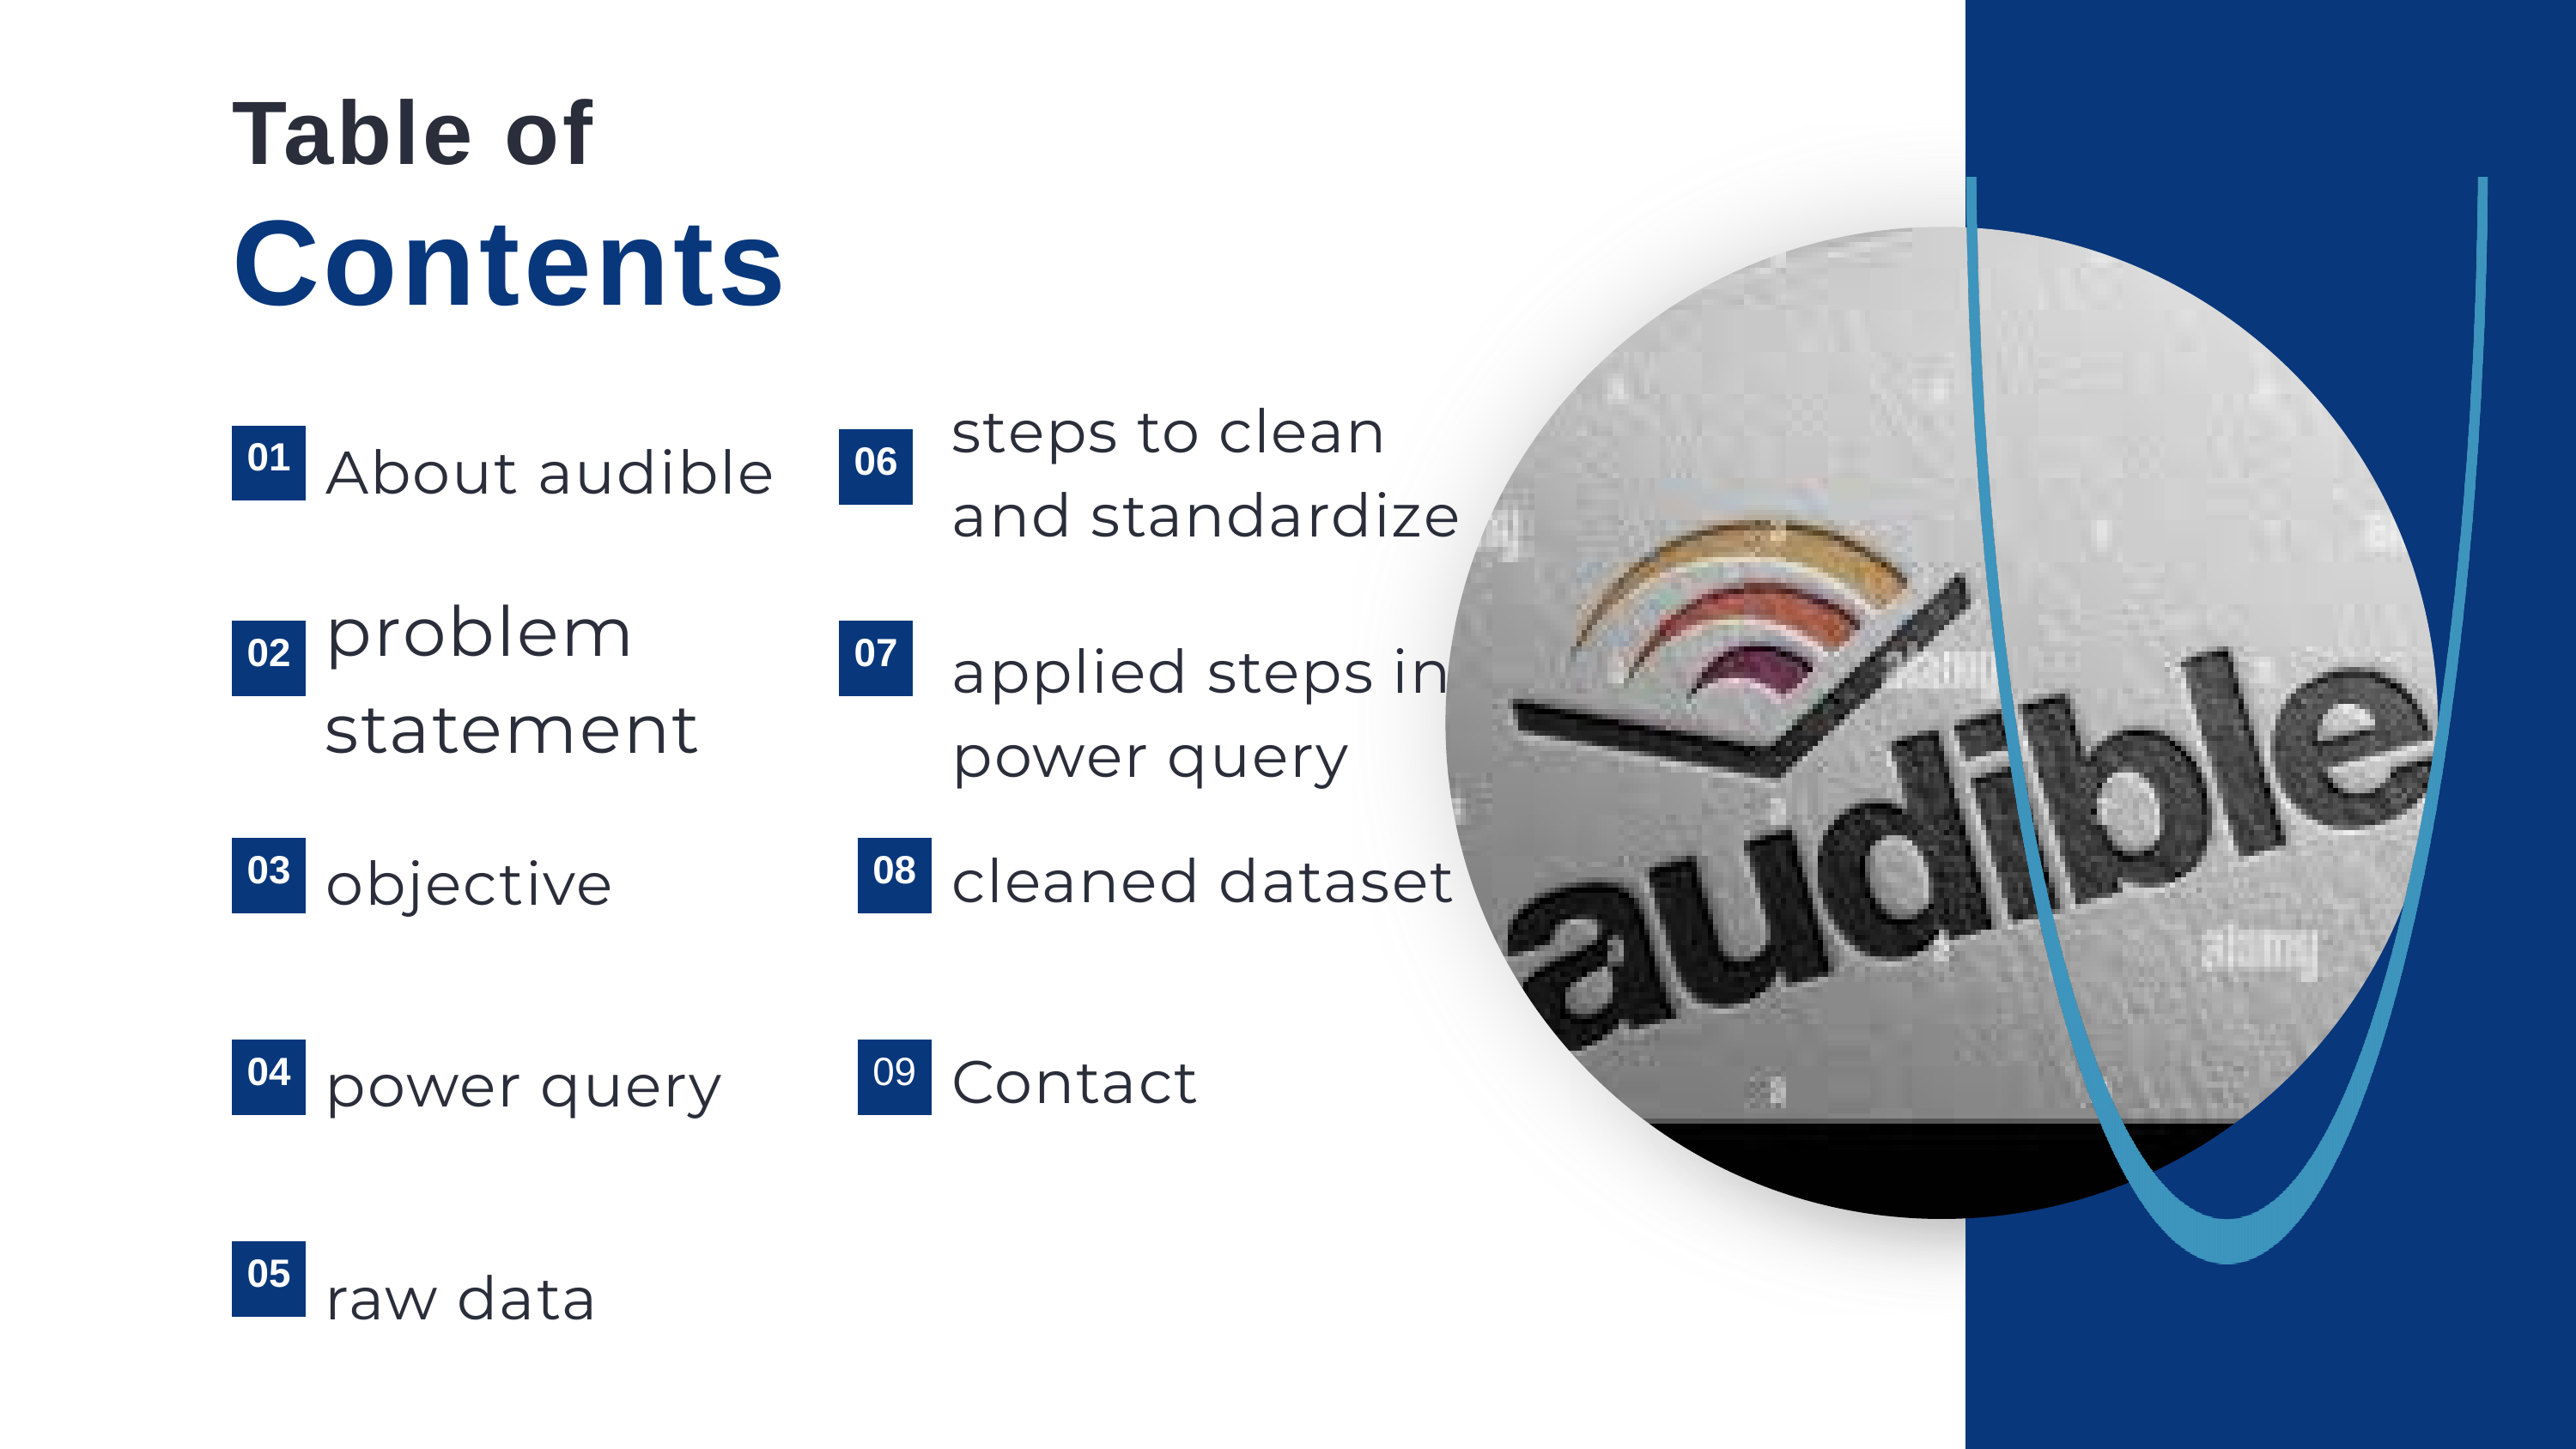

Table of

Contents

steps to clean
and standardize
About audible

01

06

problem statement

02

07
applied steps in power query
cleaned dataset
objective

03

08
Contact
power query

04

09

05
raw data